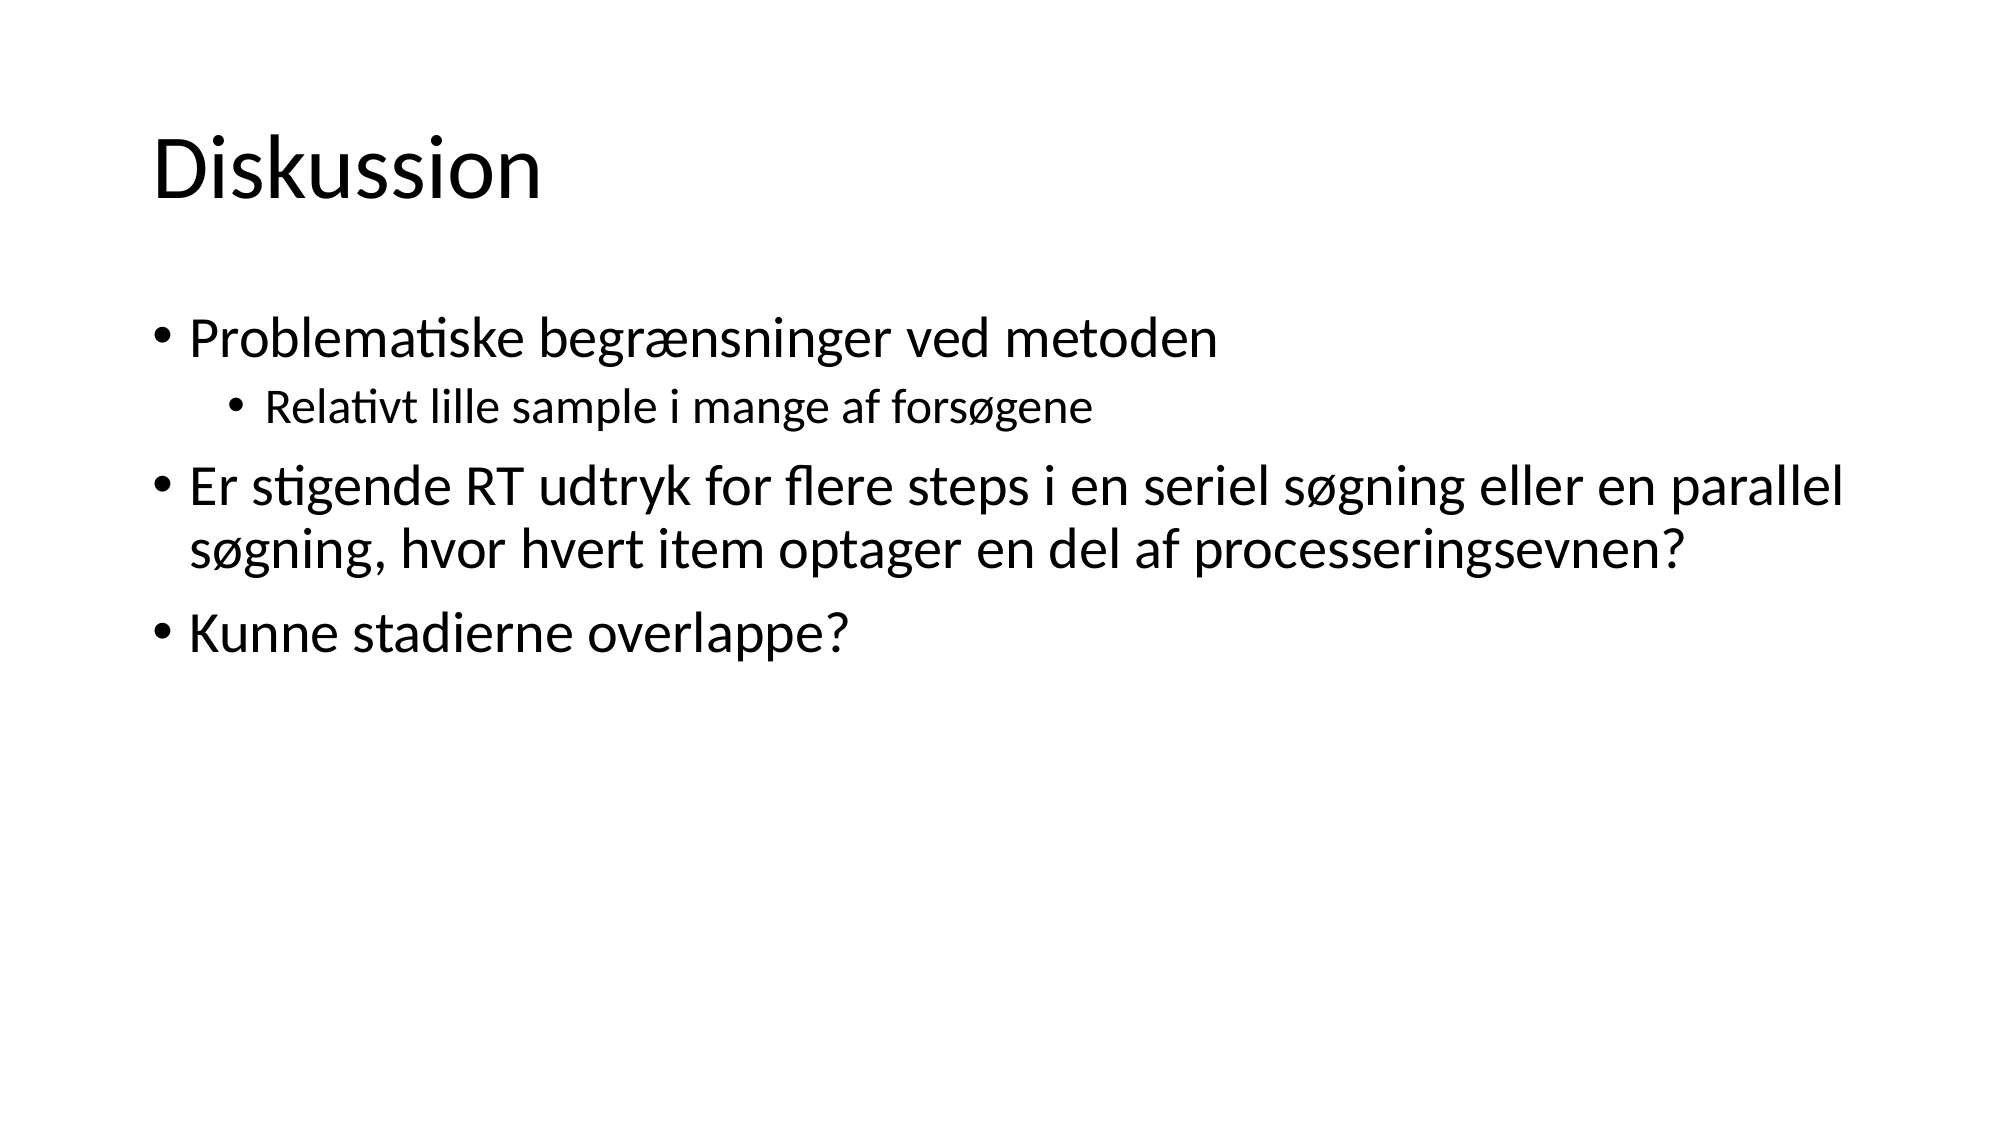

# Diskussion
Problematiske begrænsninger ved metoden
Relativt lille sample i mange af forsøgene
Er stigende RT udtryk for flere steps i en seriel søgning eller en parallel søgning, hvor hvert item optager en del af processeringsevnen?
Kunne stadierne overlappe?